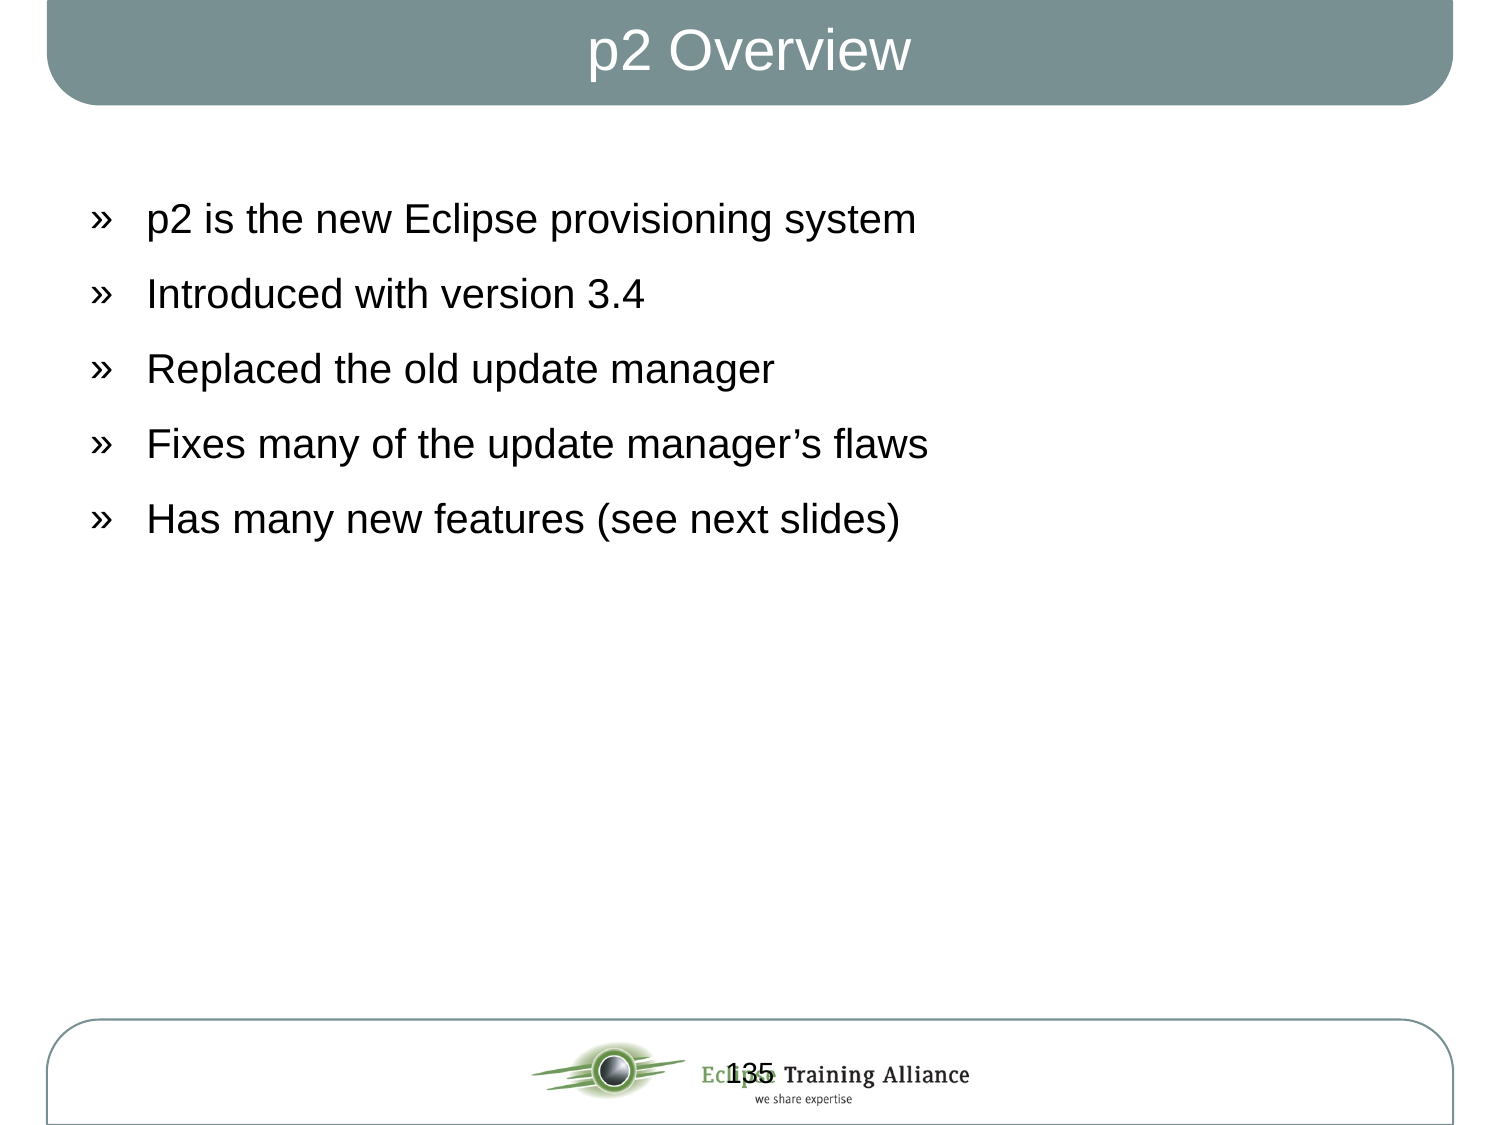

# p2 Overview
p2 is the new Eclipse provisioning system
Introduced with version 3.4
Replaced the old update manager
Fixes many of the update manager’s flaws
Has many new features (see next slides)
135